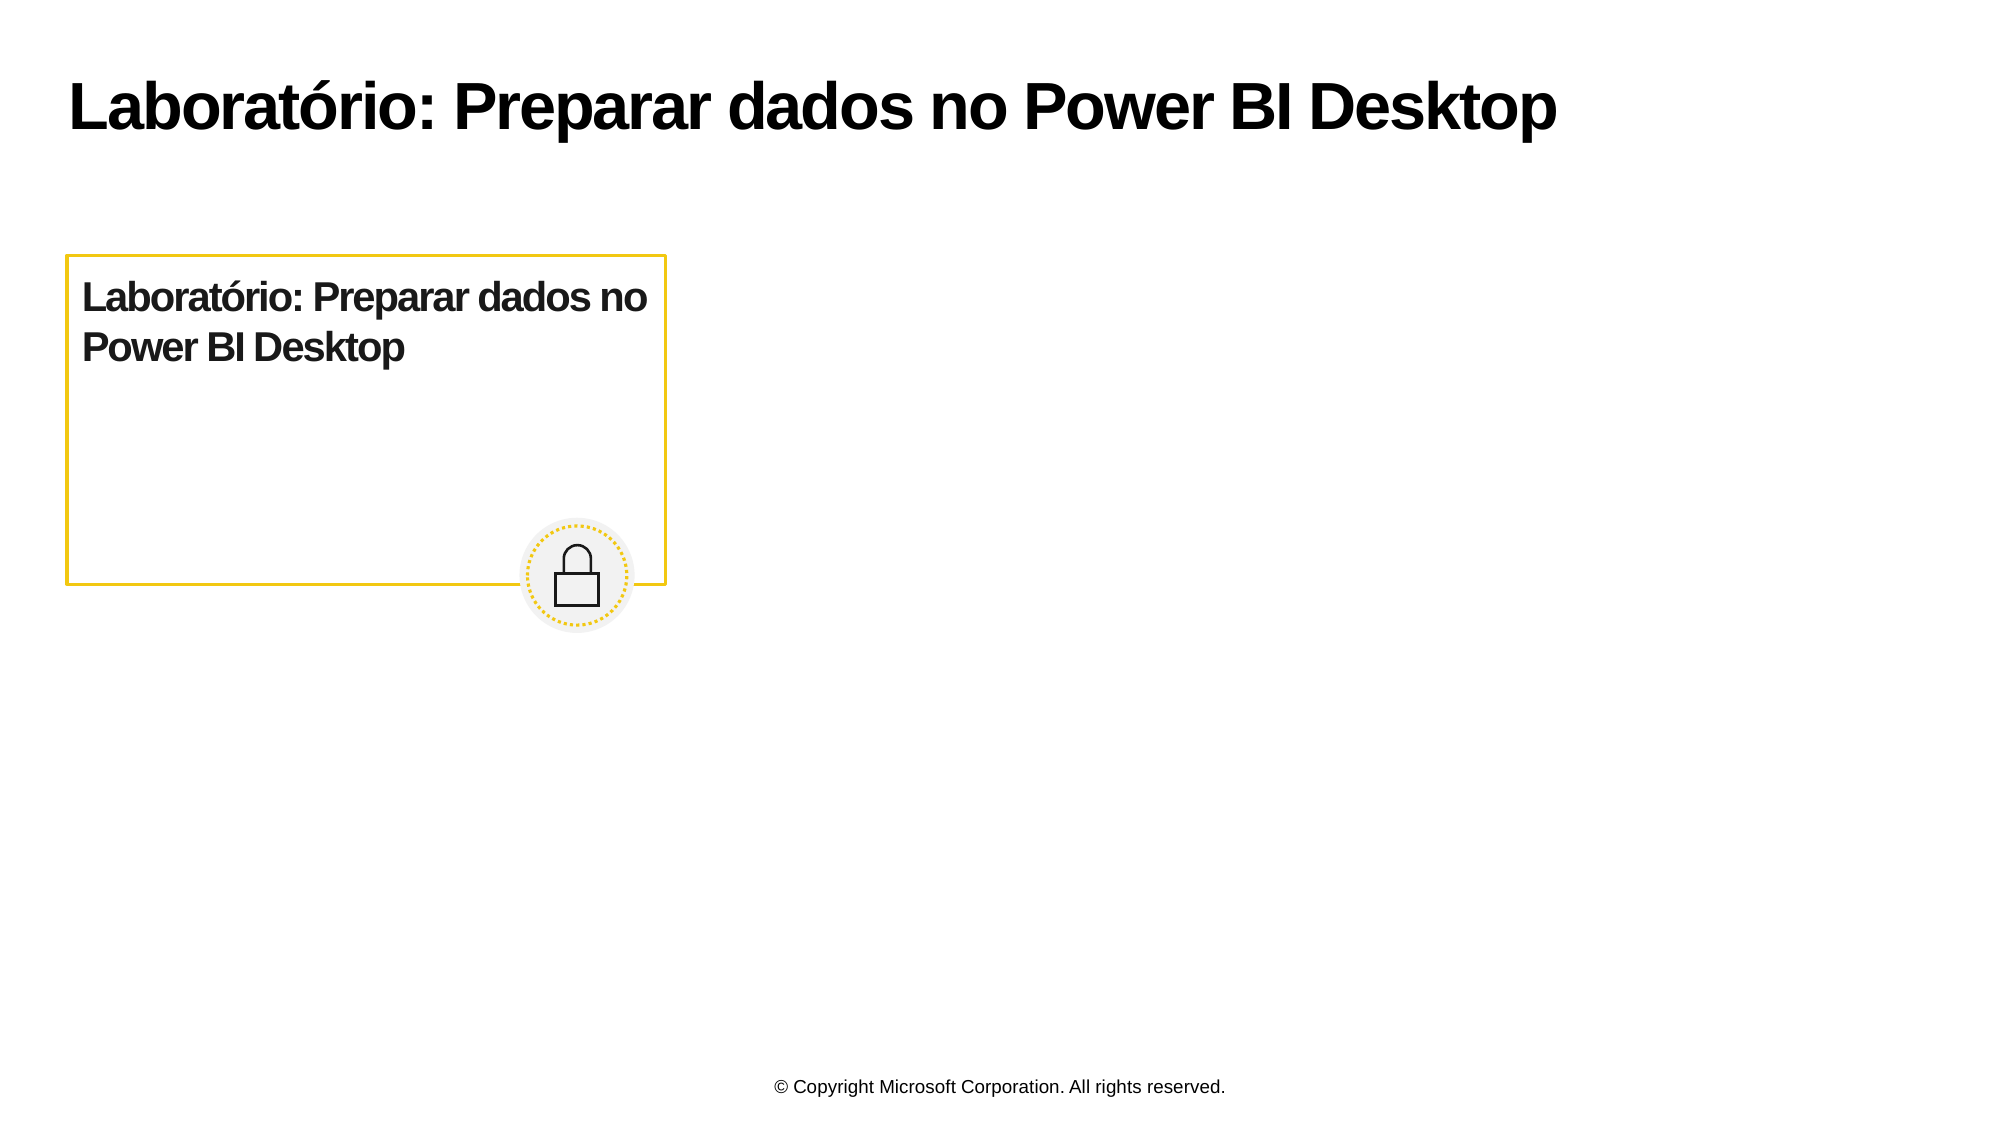

# Laboratório: Preparar dados no Power BI Desktop
Laboratório: Preparar dados no Power BI Desktop